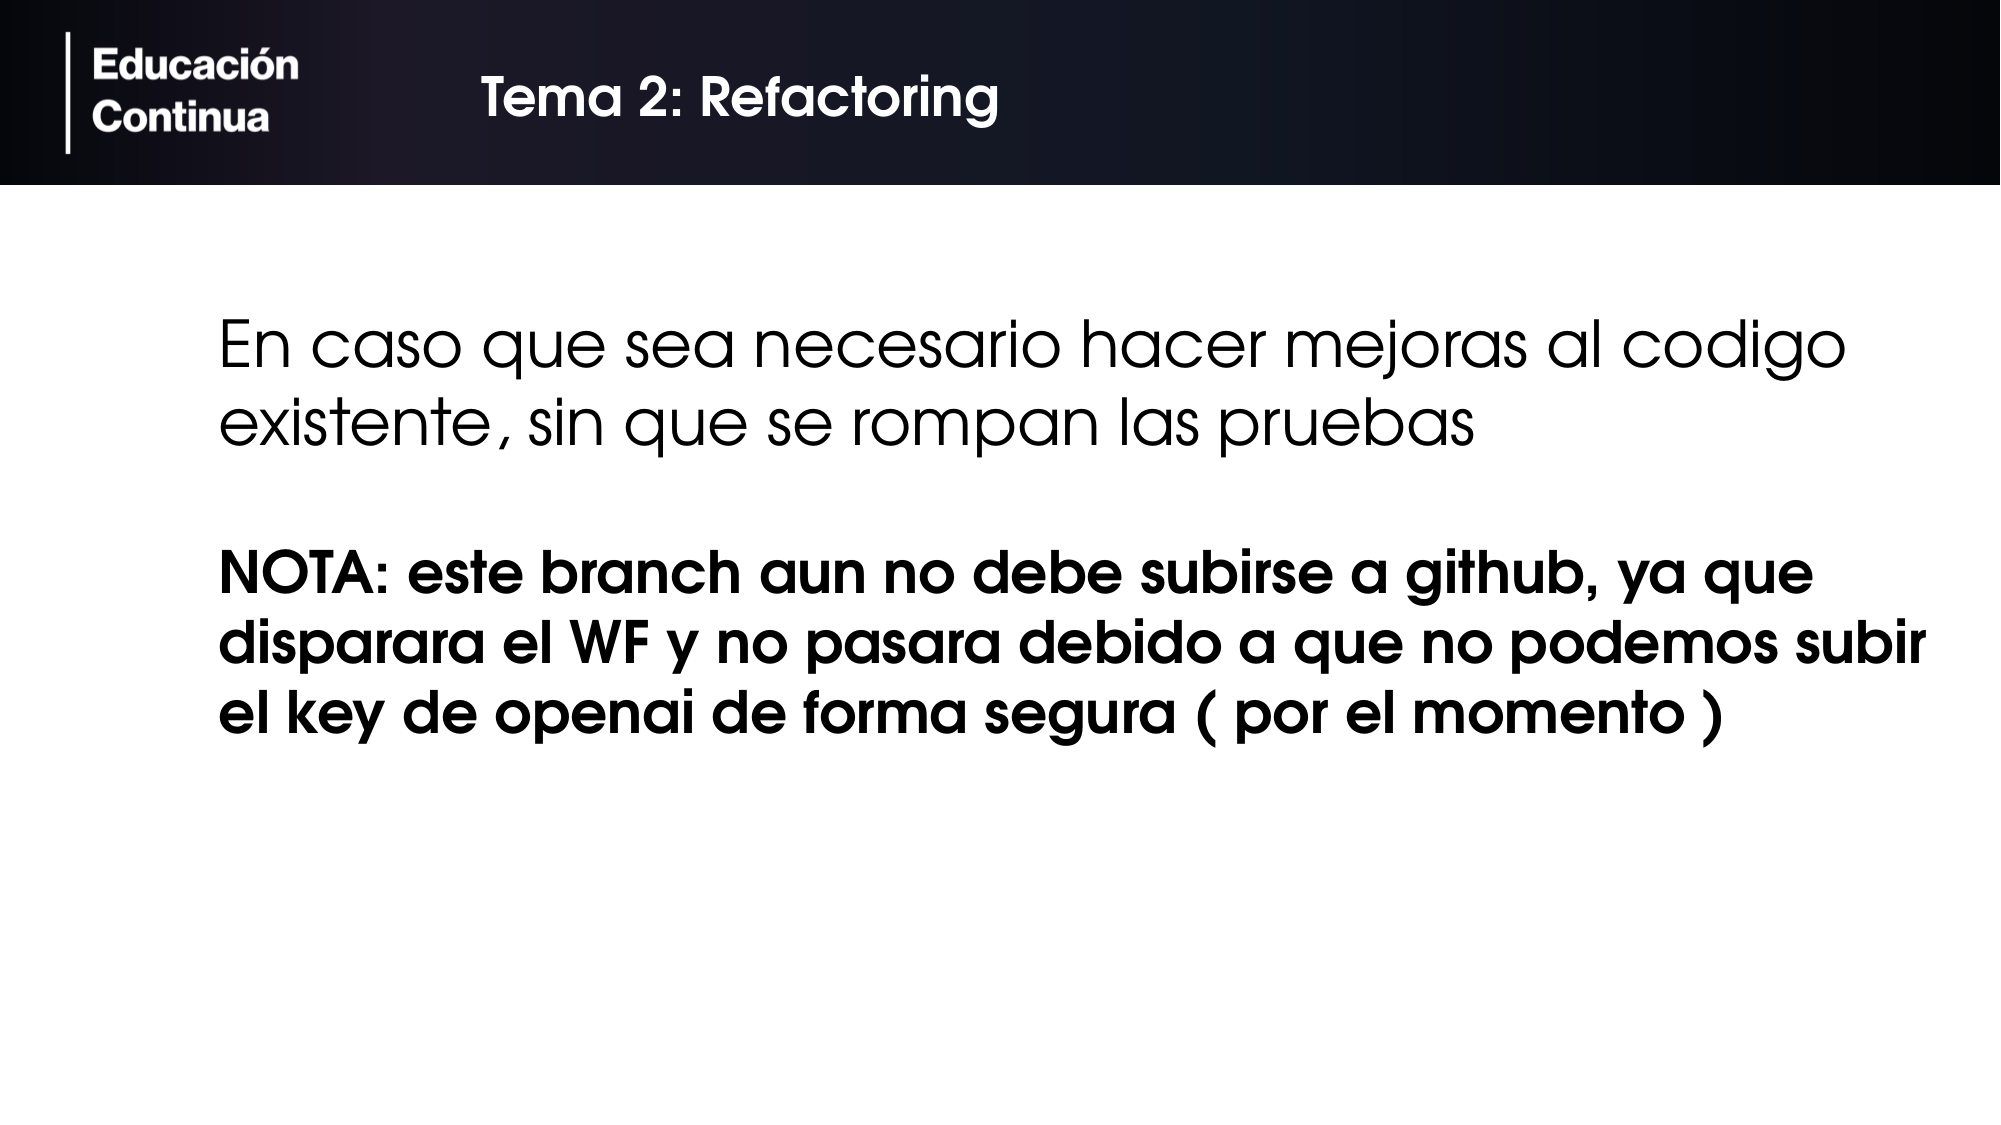

# Tema 2: Refactoring

En caso que sea necesario hacer mejoras al codigo existente, sin que se rompan las pruebas

NOTA: este branch aun no debe subirse a github, ya que disparara el WF y no pasara debido a que no podemos subir el key de openai de forma segura ( por el momento )